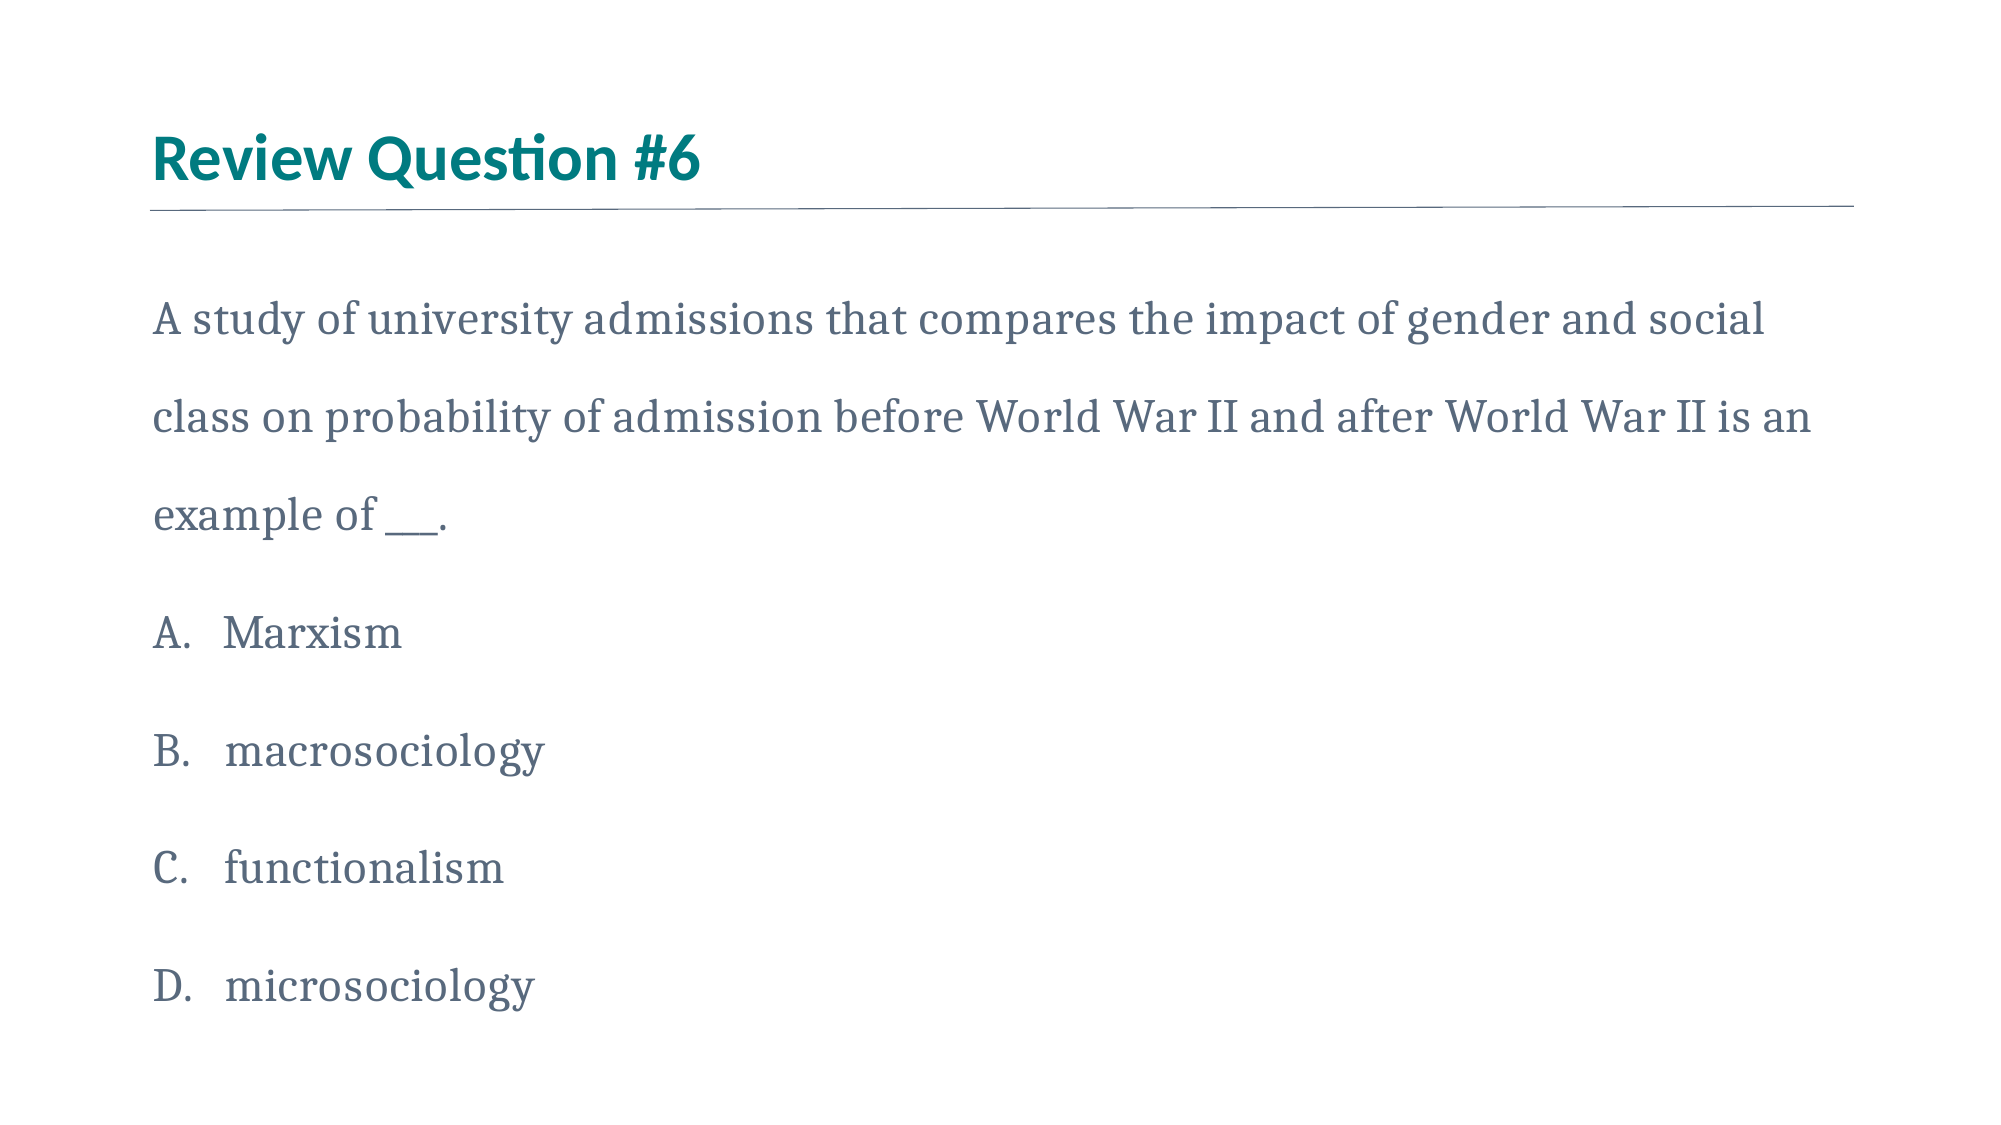

# Review Question #6
A study of university admissions that compares the impact of gender and social class on probability of admission before World War II and after World War II is an example of ___.
Marxism
macrosociology
functionalism
microsociology